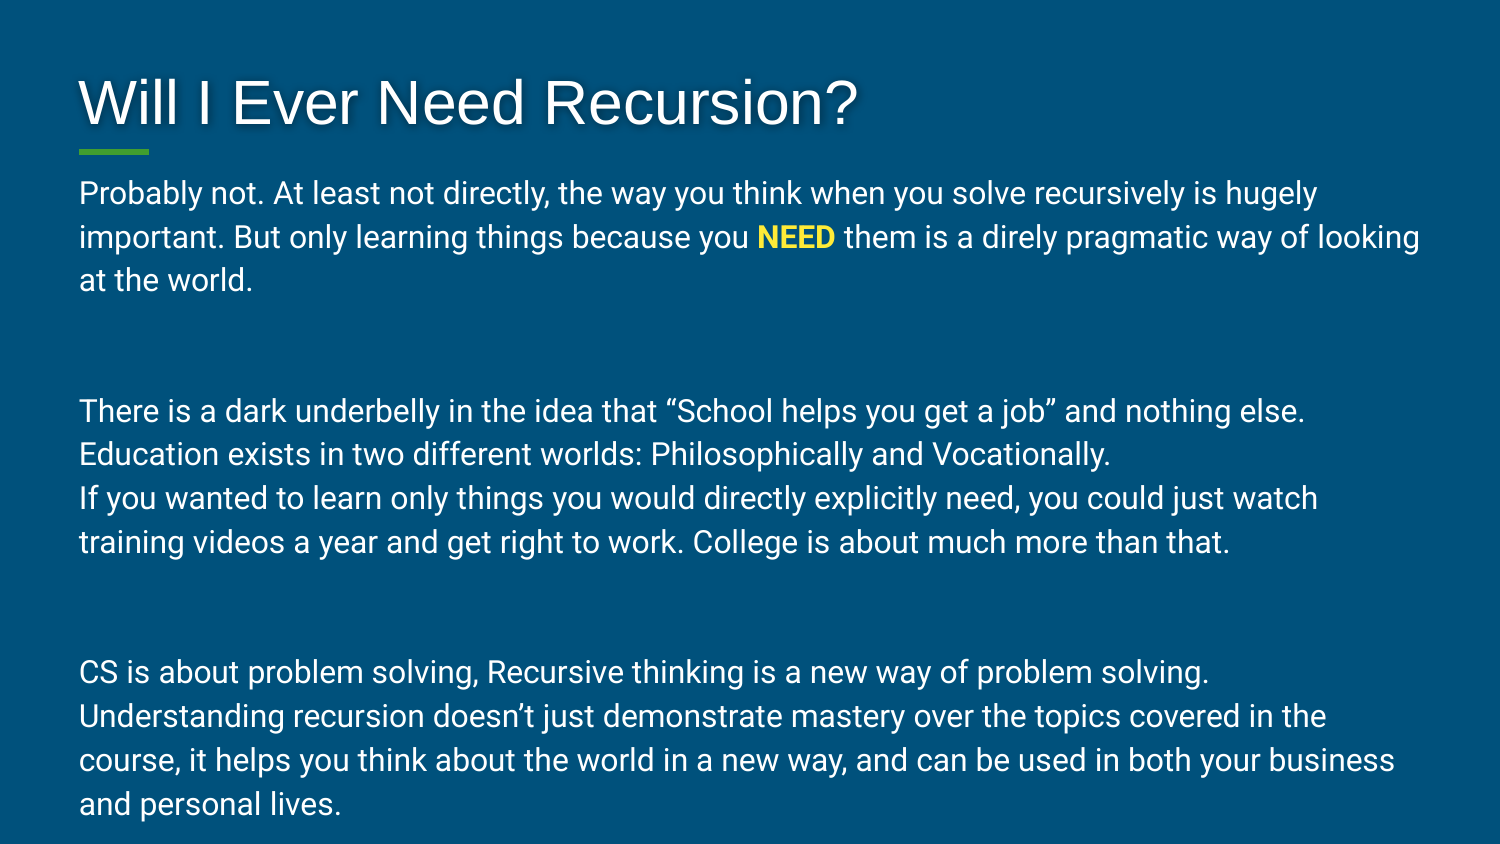

# Will I Ever Need Recursion?
Probably not. At least not directly, the way you think when you solve recursively is hugely important. But only learning things because you NEED them is a direly pragmatic way of looking at the world.

There is a dark underbelly in the idea that “School helps you get a job” and nothing else. Education exists in two different worlds: Philosophically and Vocationally.
If you wanted to learn only things you would directly explicitly need, you could just watch training videos a year and get right to work. College is about much more than that.

CS is about problem solving, Recursive thinking is a new way of problem solving. Understanding recursion doesn’t just demonstrate mastery over the topics covered in the course, it helps you think about the world in a new way, and can be used in both your business and personal lives.